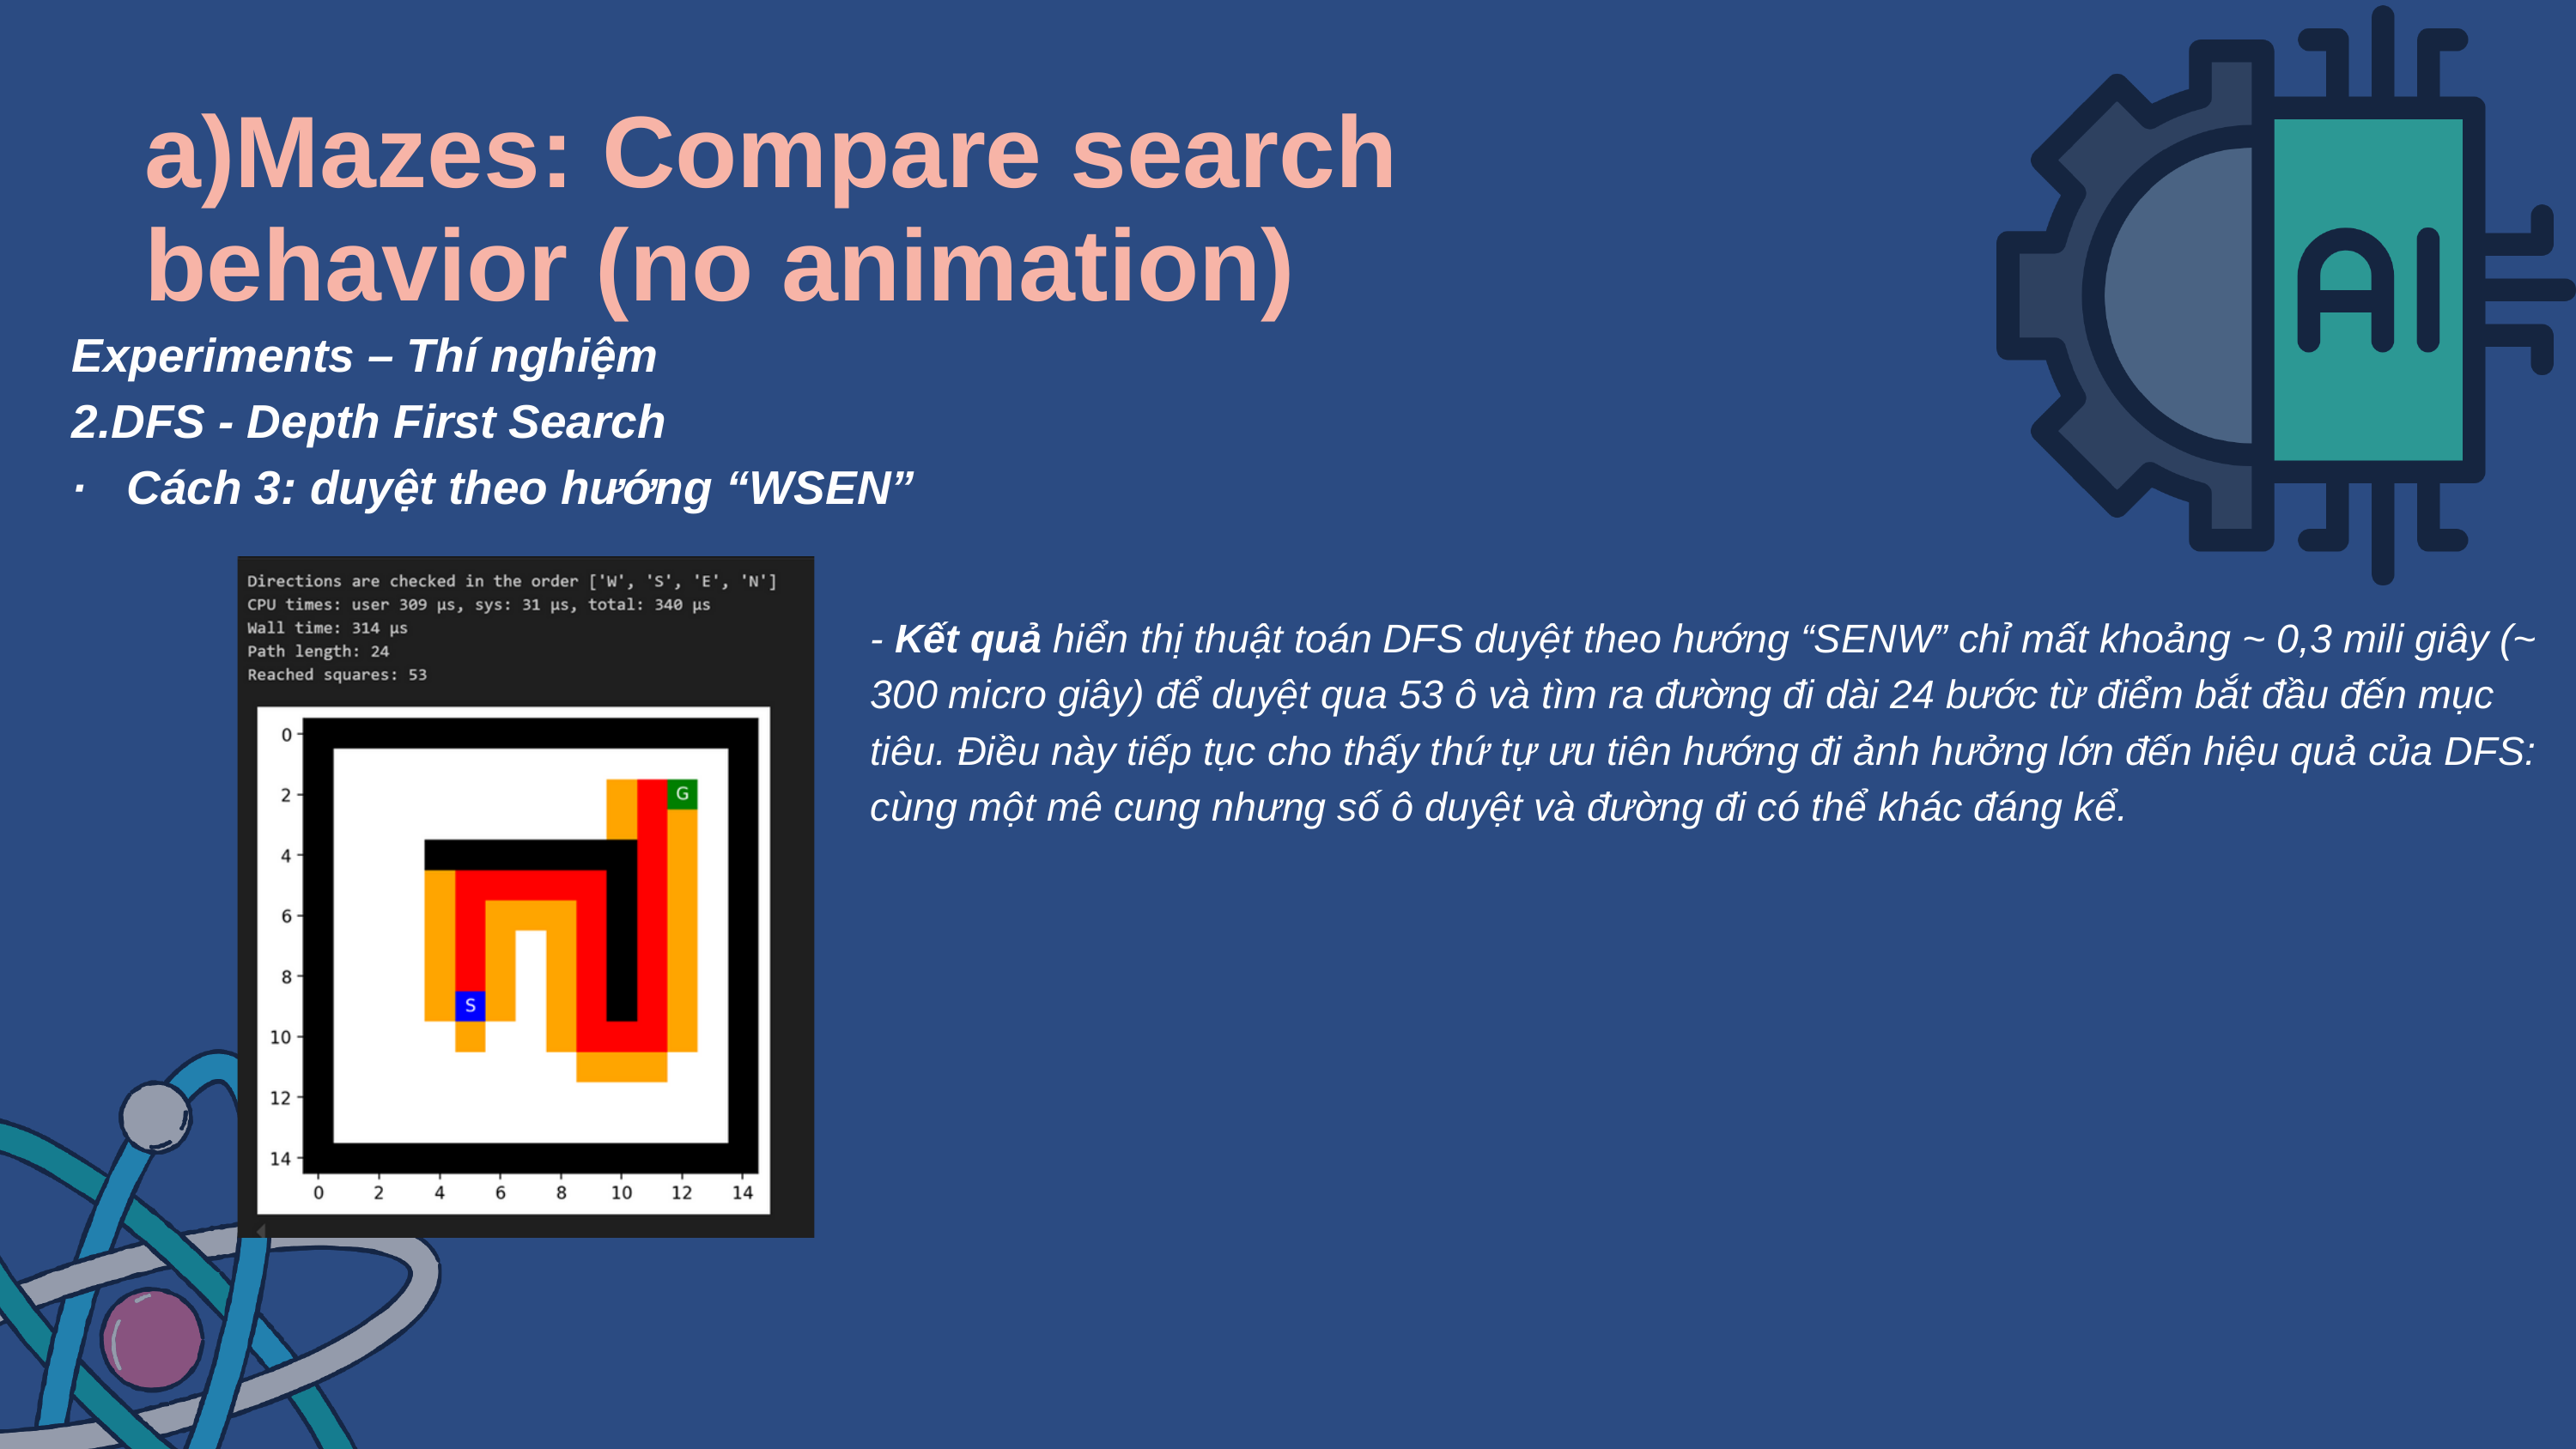

a)Mazes: Compare search behavior (no animation)
Experiments – Thí nghiệm
2.DFS - Depth First Search
·   Cách 3: duyệt theo hướng “WSEN”

- Kết quả hiển thị thuật toán DFS duyệt theo hướng “SENW” chỉ mất khoảng ~ 0,3 mili giây (~ 300 micro giây) để duyệt qua 53 ô và tìm ra đường đi dài 24 bước từ điểm bắt đầu đến mục tiêu. Điều này tiếp tục cho thấy thứ tự ưu tiên hướng đi ảnh hưởng lớn đến hiệu quả của DFS: cùng một mê cung nhưng số ô duyệt và đường đi có thể khác đáng kể.